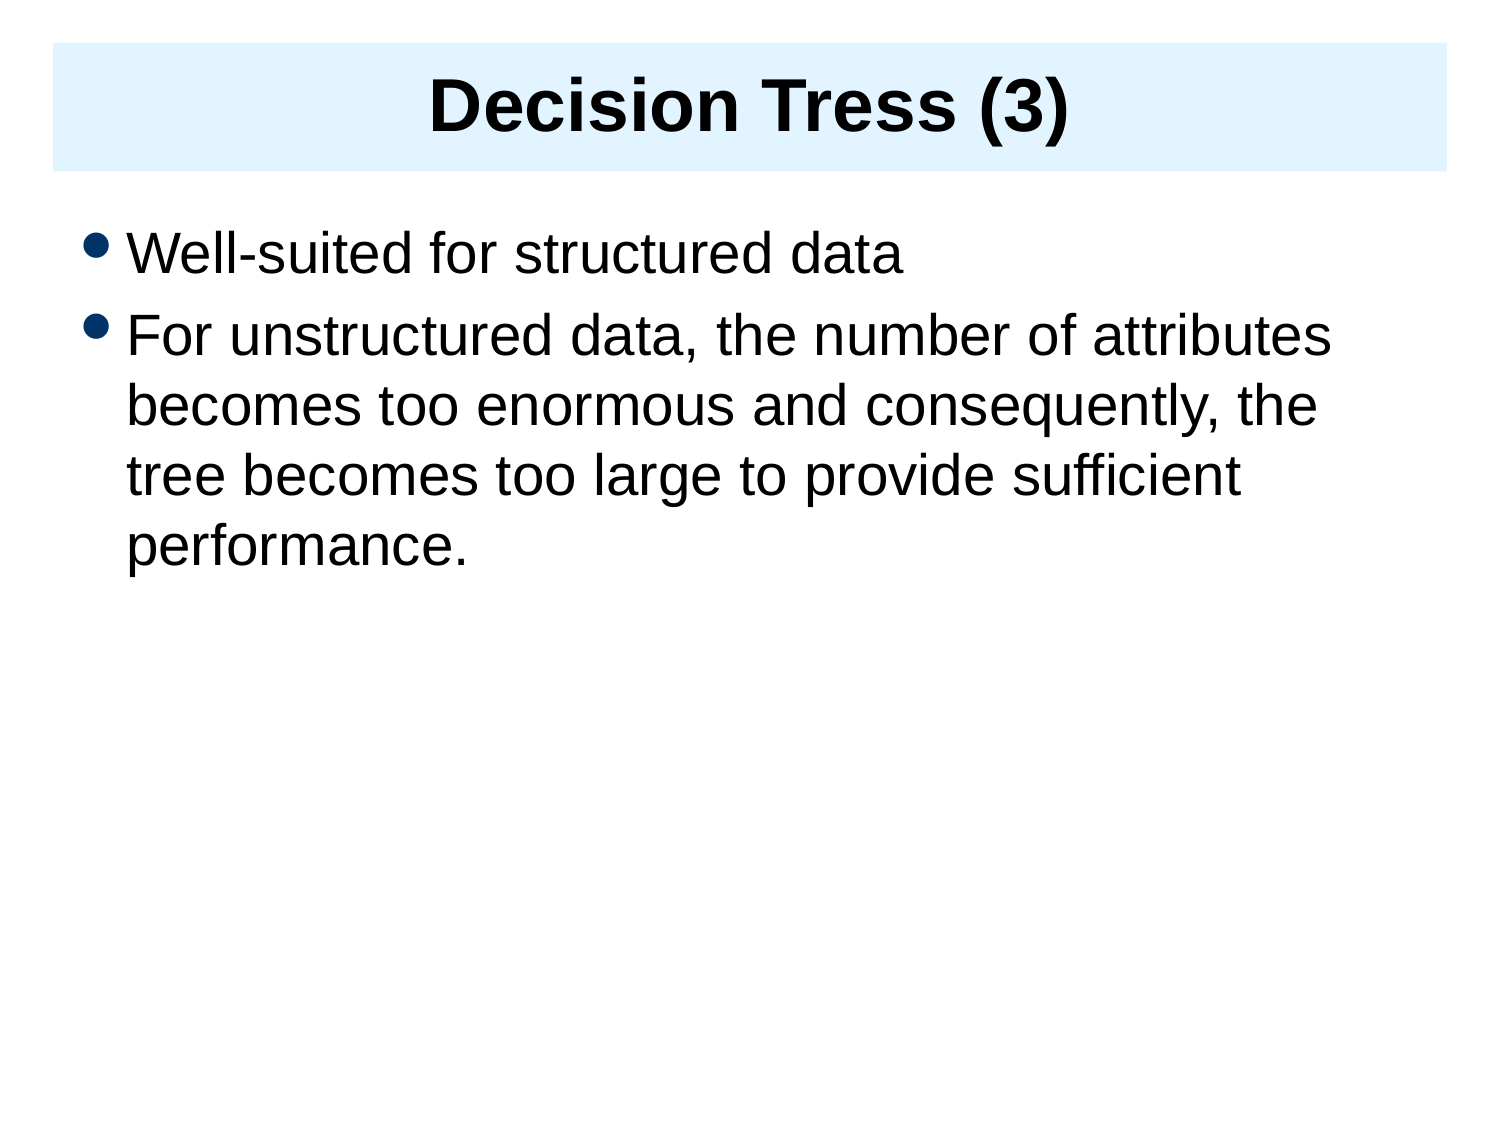

# Decision Tress (3)
Well-suited for structured data
For unstructured data, the number of attributes becomes too enormous and consequently, the tree becomes too large to provide sufficient performance.